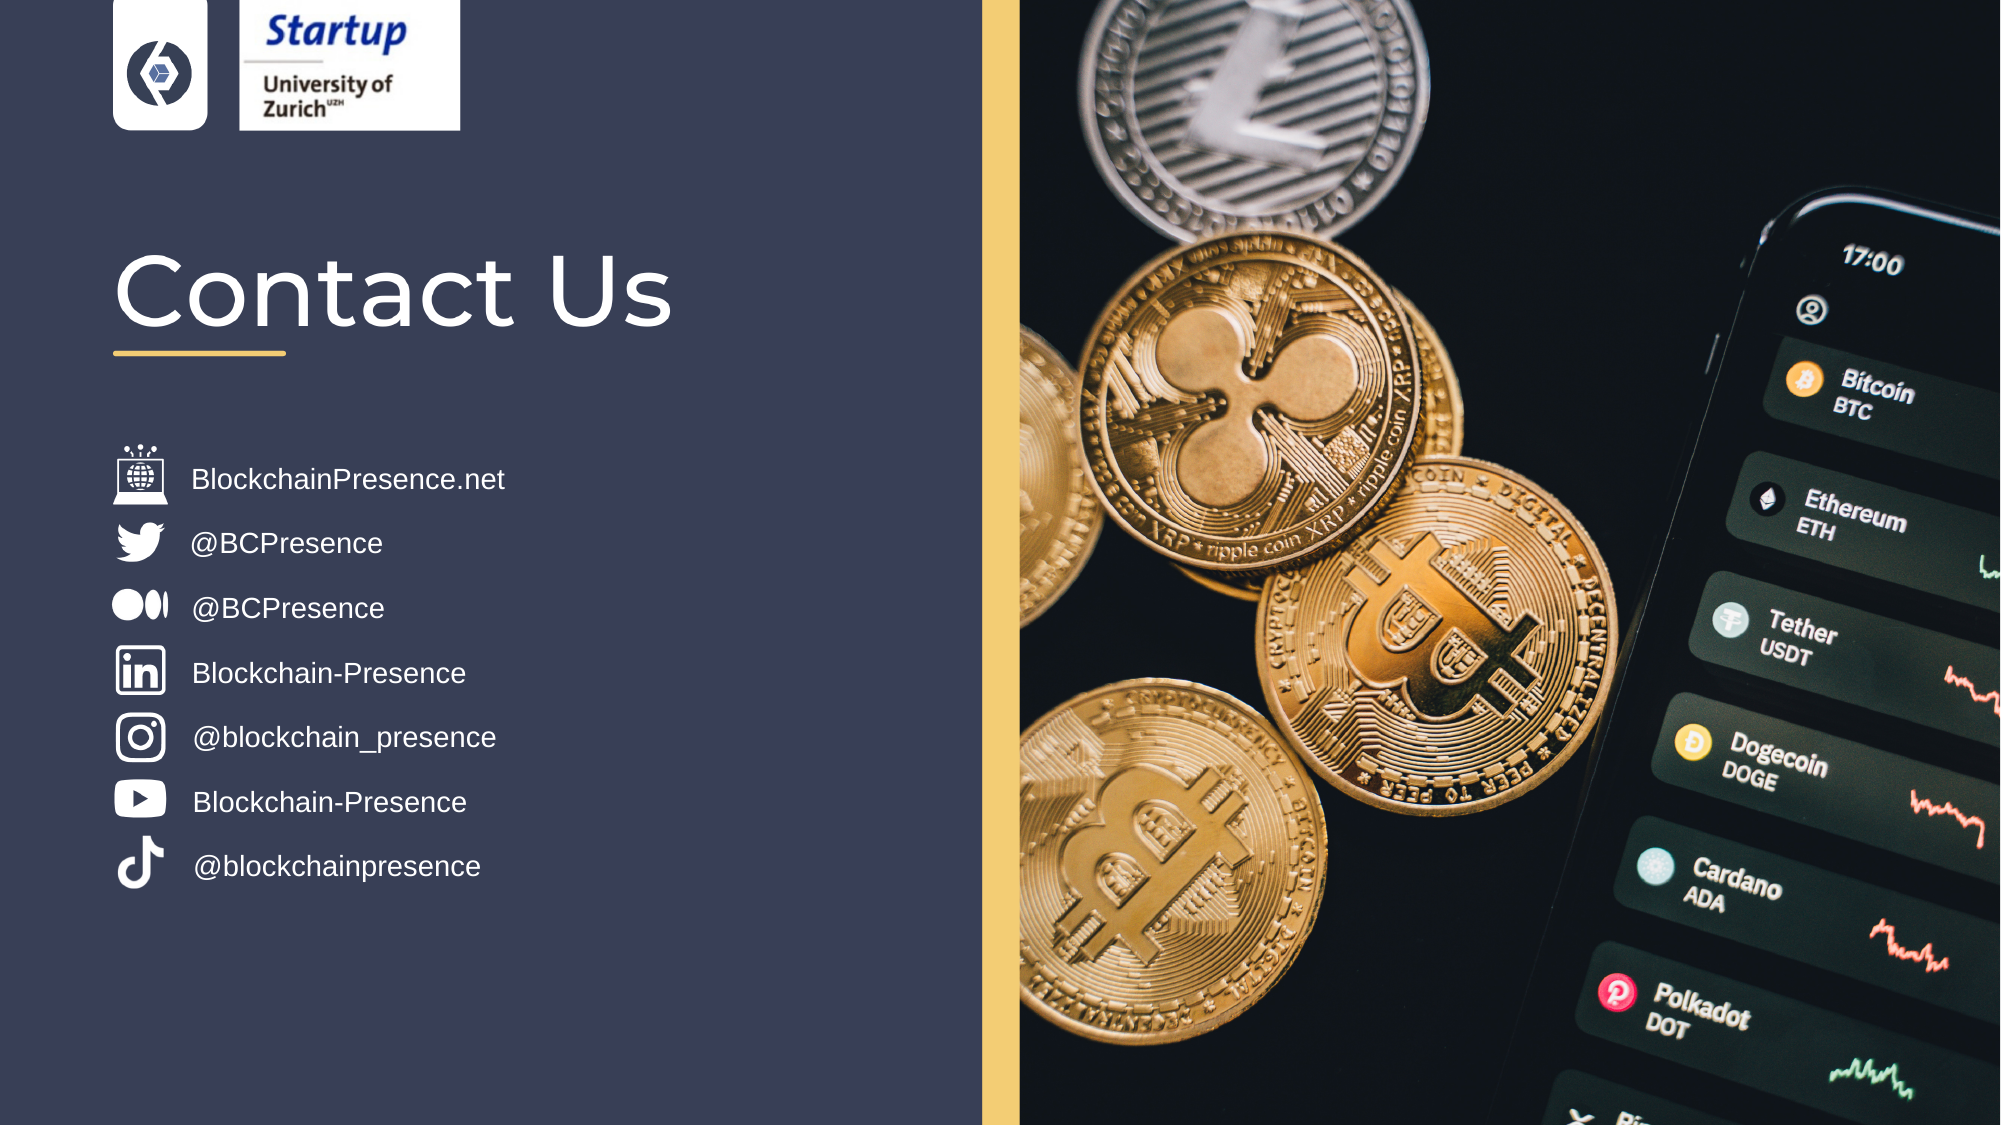

BlockchainPresence.net
@BCPresence
@BCPresence
Blockchain-Presence
@blockchain_presence
Blockchain-Presence
@blockchainpresence